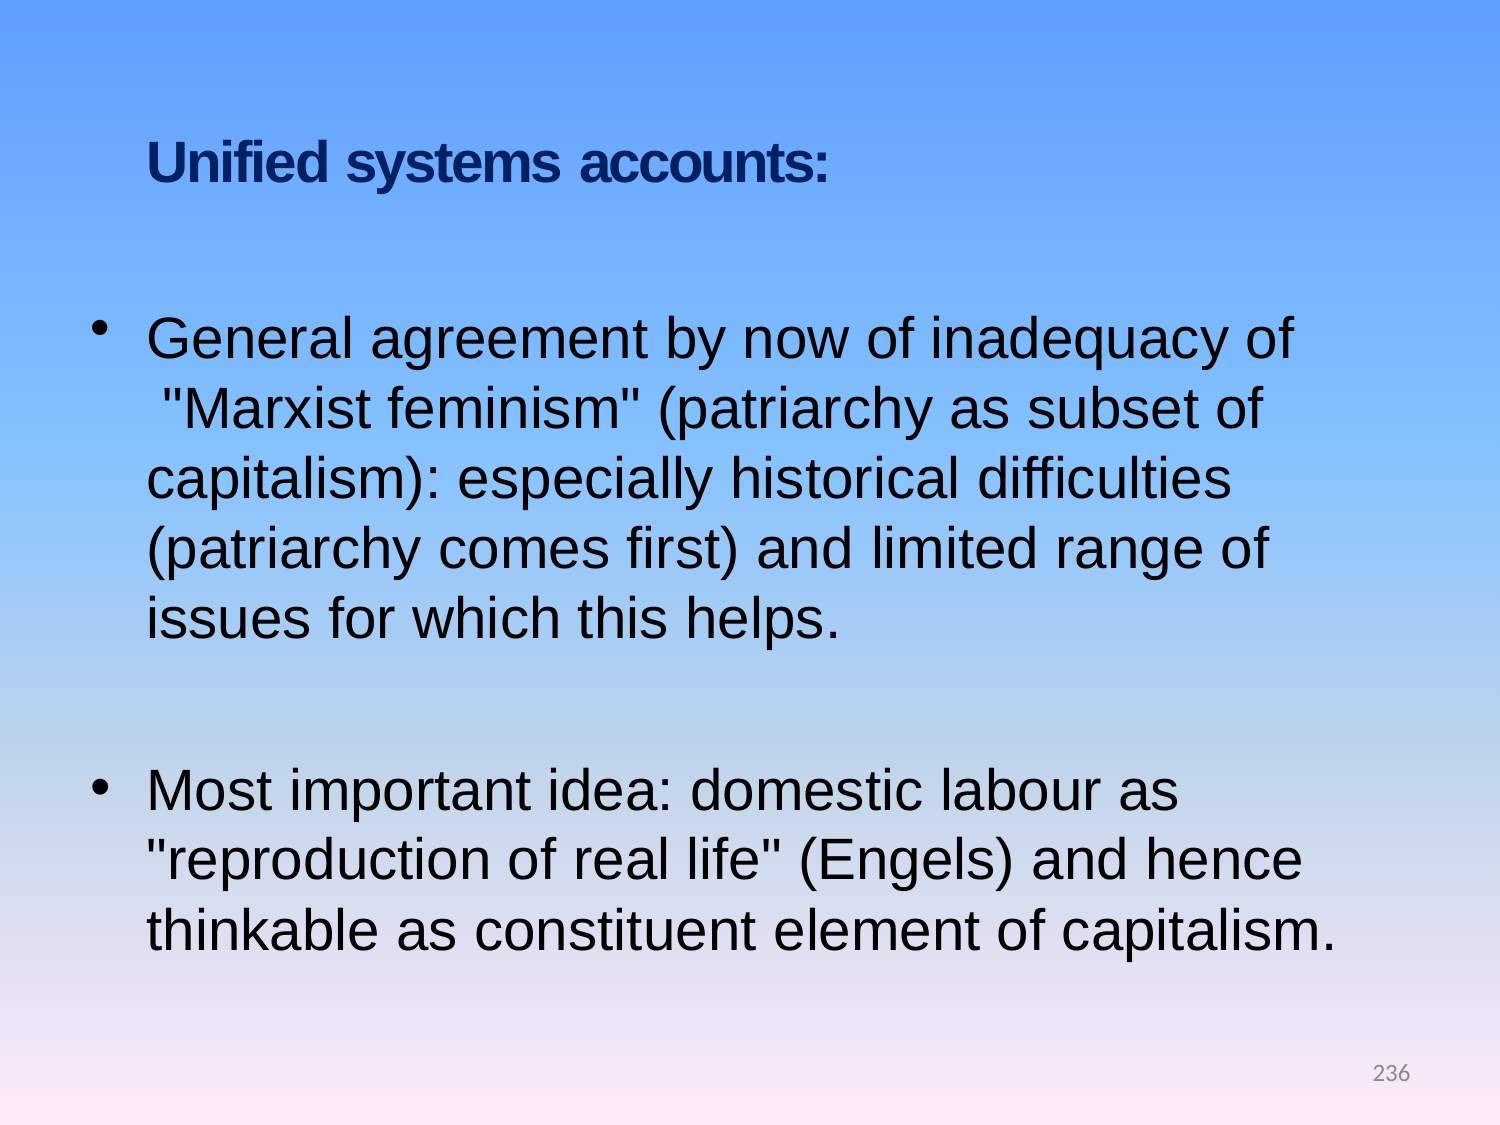

Unified systems accounts:

General agreement by now of inadequacy of  "Marxist feminism" (patriarchy as subset of  capitalism): especially historical difficulties  (patriarchy comes first) and limited range of  issues for which this helps.

Most important idea: domestic labour as  "reproduction of real life" (Engels) and hence  thinkable as constituent element of capitalism.
236